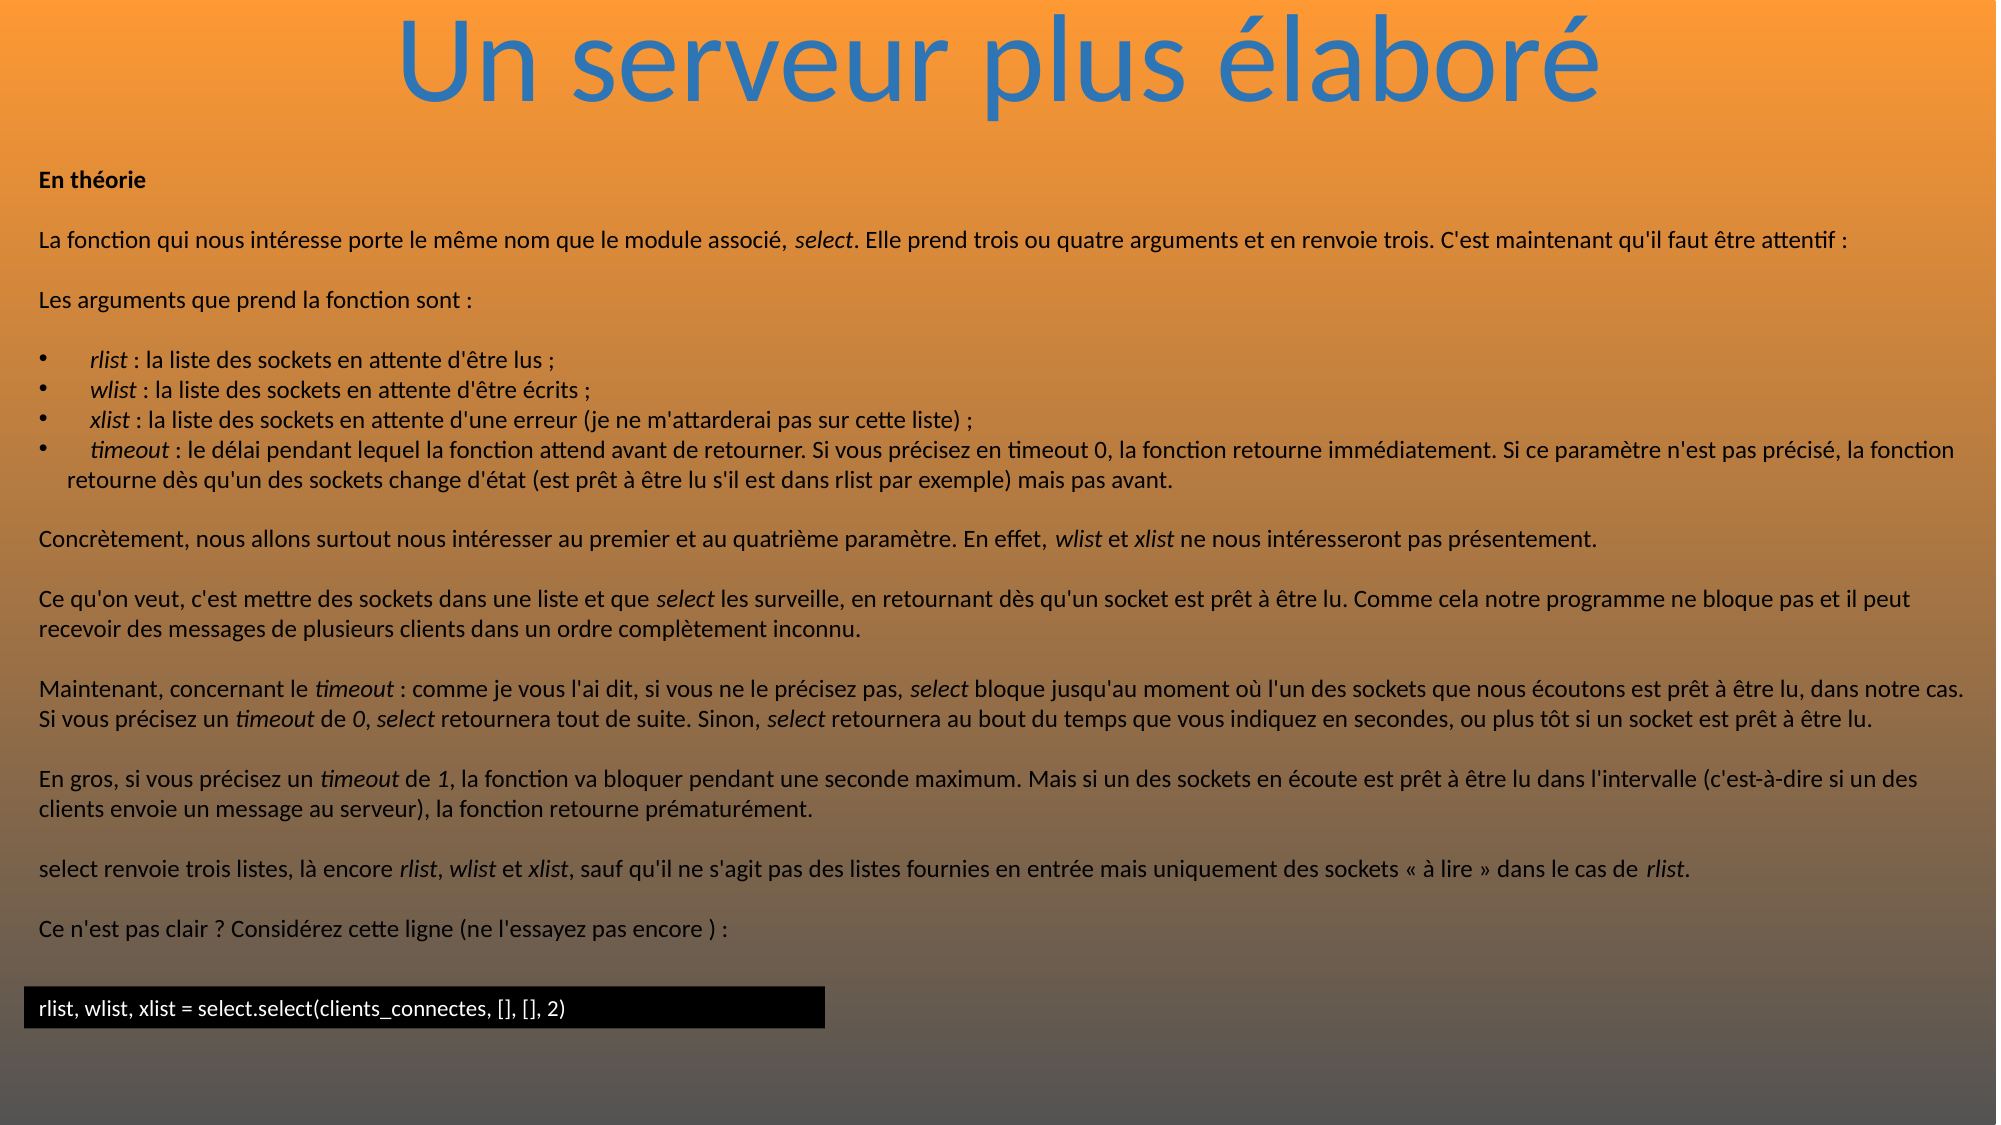

# Un serveur plus élaboré
En théorie

La fonction qui nous intéresse porte le même nom que le module associé, select. Elle prend trois ou quatre arguments et en renvoie trois. C'est maintenant qu'il faut être attentif :

Les arguments que prend la fonction sont :

    rlist : la liste des sockets en attente d'être lus ;
    wlist : la liste des sockets en attente d'être écrits ;
    xlist : la liste des sockets en attente d'une erreur (je ne m'attarderai pas sur cette liste) ;
    timeout : le délai pendant lequel la fonction attend avant de retourner. Si vous précisez en timeout 0, la fonction retourne immédiatement. Si ce paramètre n'est pas précisé, la fonction retourne dès qu'un des sockets change d'état (est prêt à être lu s'il est dans rlist par exemple) mais pas avant.

Concrètement, nous allons surtout nous intéresser au premier et au quatrième paramètre. En effet, wlist et xlist ne nous intéresseront pas présentement.

Ce qu'on veut, c'est mettre des sockets dans une liste et que select les surveille, en retournant dès qu'un socket est prêt à être lu. Comme cela notre programme ne bloque pas et il peut recevoir des messages de plusieurs clients dans un ordre complètement inconnu.

Maintenant, concernant le timeout : comme je vous l'ai dit, si vous ne le précisez pas, select bloque jusqu'au moment où l'un des sockets que nous écoutons est prêt à être lu, dans notre cas. Si vous précisez un timeout de 0, select retournera tout de suite. Sinon, select retournera au bout du temps que vous indiquez en secondes, ou plus tôt si un socket est prêt à être lu.

En gros, si vous précisez un timeout de 1, la fonction va bloquer pendant une seconde maximum. Mais si un des sockets en écoute est prêt à être lu dans l'intervalle (c'est-à-dire si un des clients envoie un message au serveur), la fonction retourne prématurément.

select renvoie trois listes, là encore rlist, wlist et xlist, sauf qu'il ne s'agit pas des listes fournies en entrée mais uniquement des sockets « à lire » dans le cas de rlist.

Ce n'est pas clair ? Considérez cette ligne (ne l'essayez pas encore ) :
rlist, wlist, xlist = select.select(clients_connectes, [], [], 2)

565